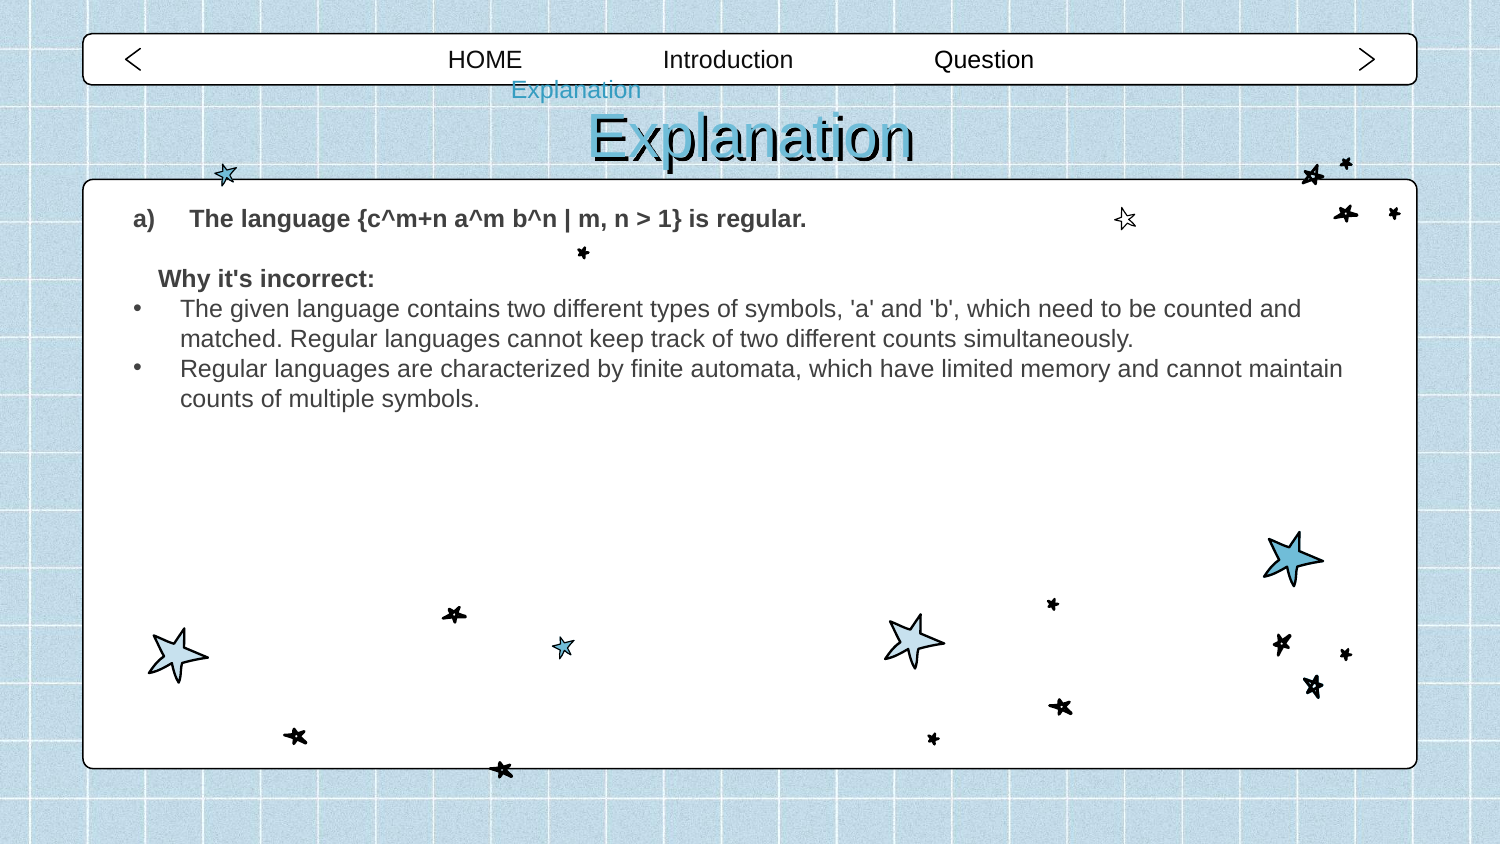

HOME                    Introduction                    Question                    Explanation

# Explanation

The language {c^m+n a^m b^n | m, n > 1} is regular.

Why it's incorrect:
The given language contains two different types of symbols, 'a' and 'b', which need to be counted and matched. Regular languages cannot keep track of two different counts simultaneously.
Regular languages are characterized by finite automata, which have limited memory and cannot maintain counts of multiple symbols.